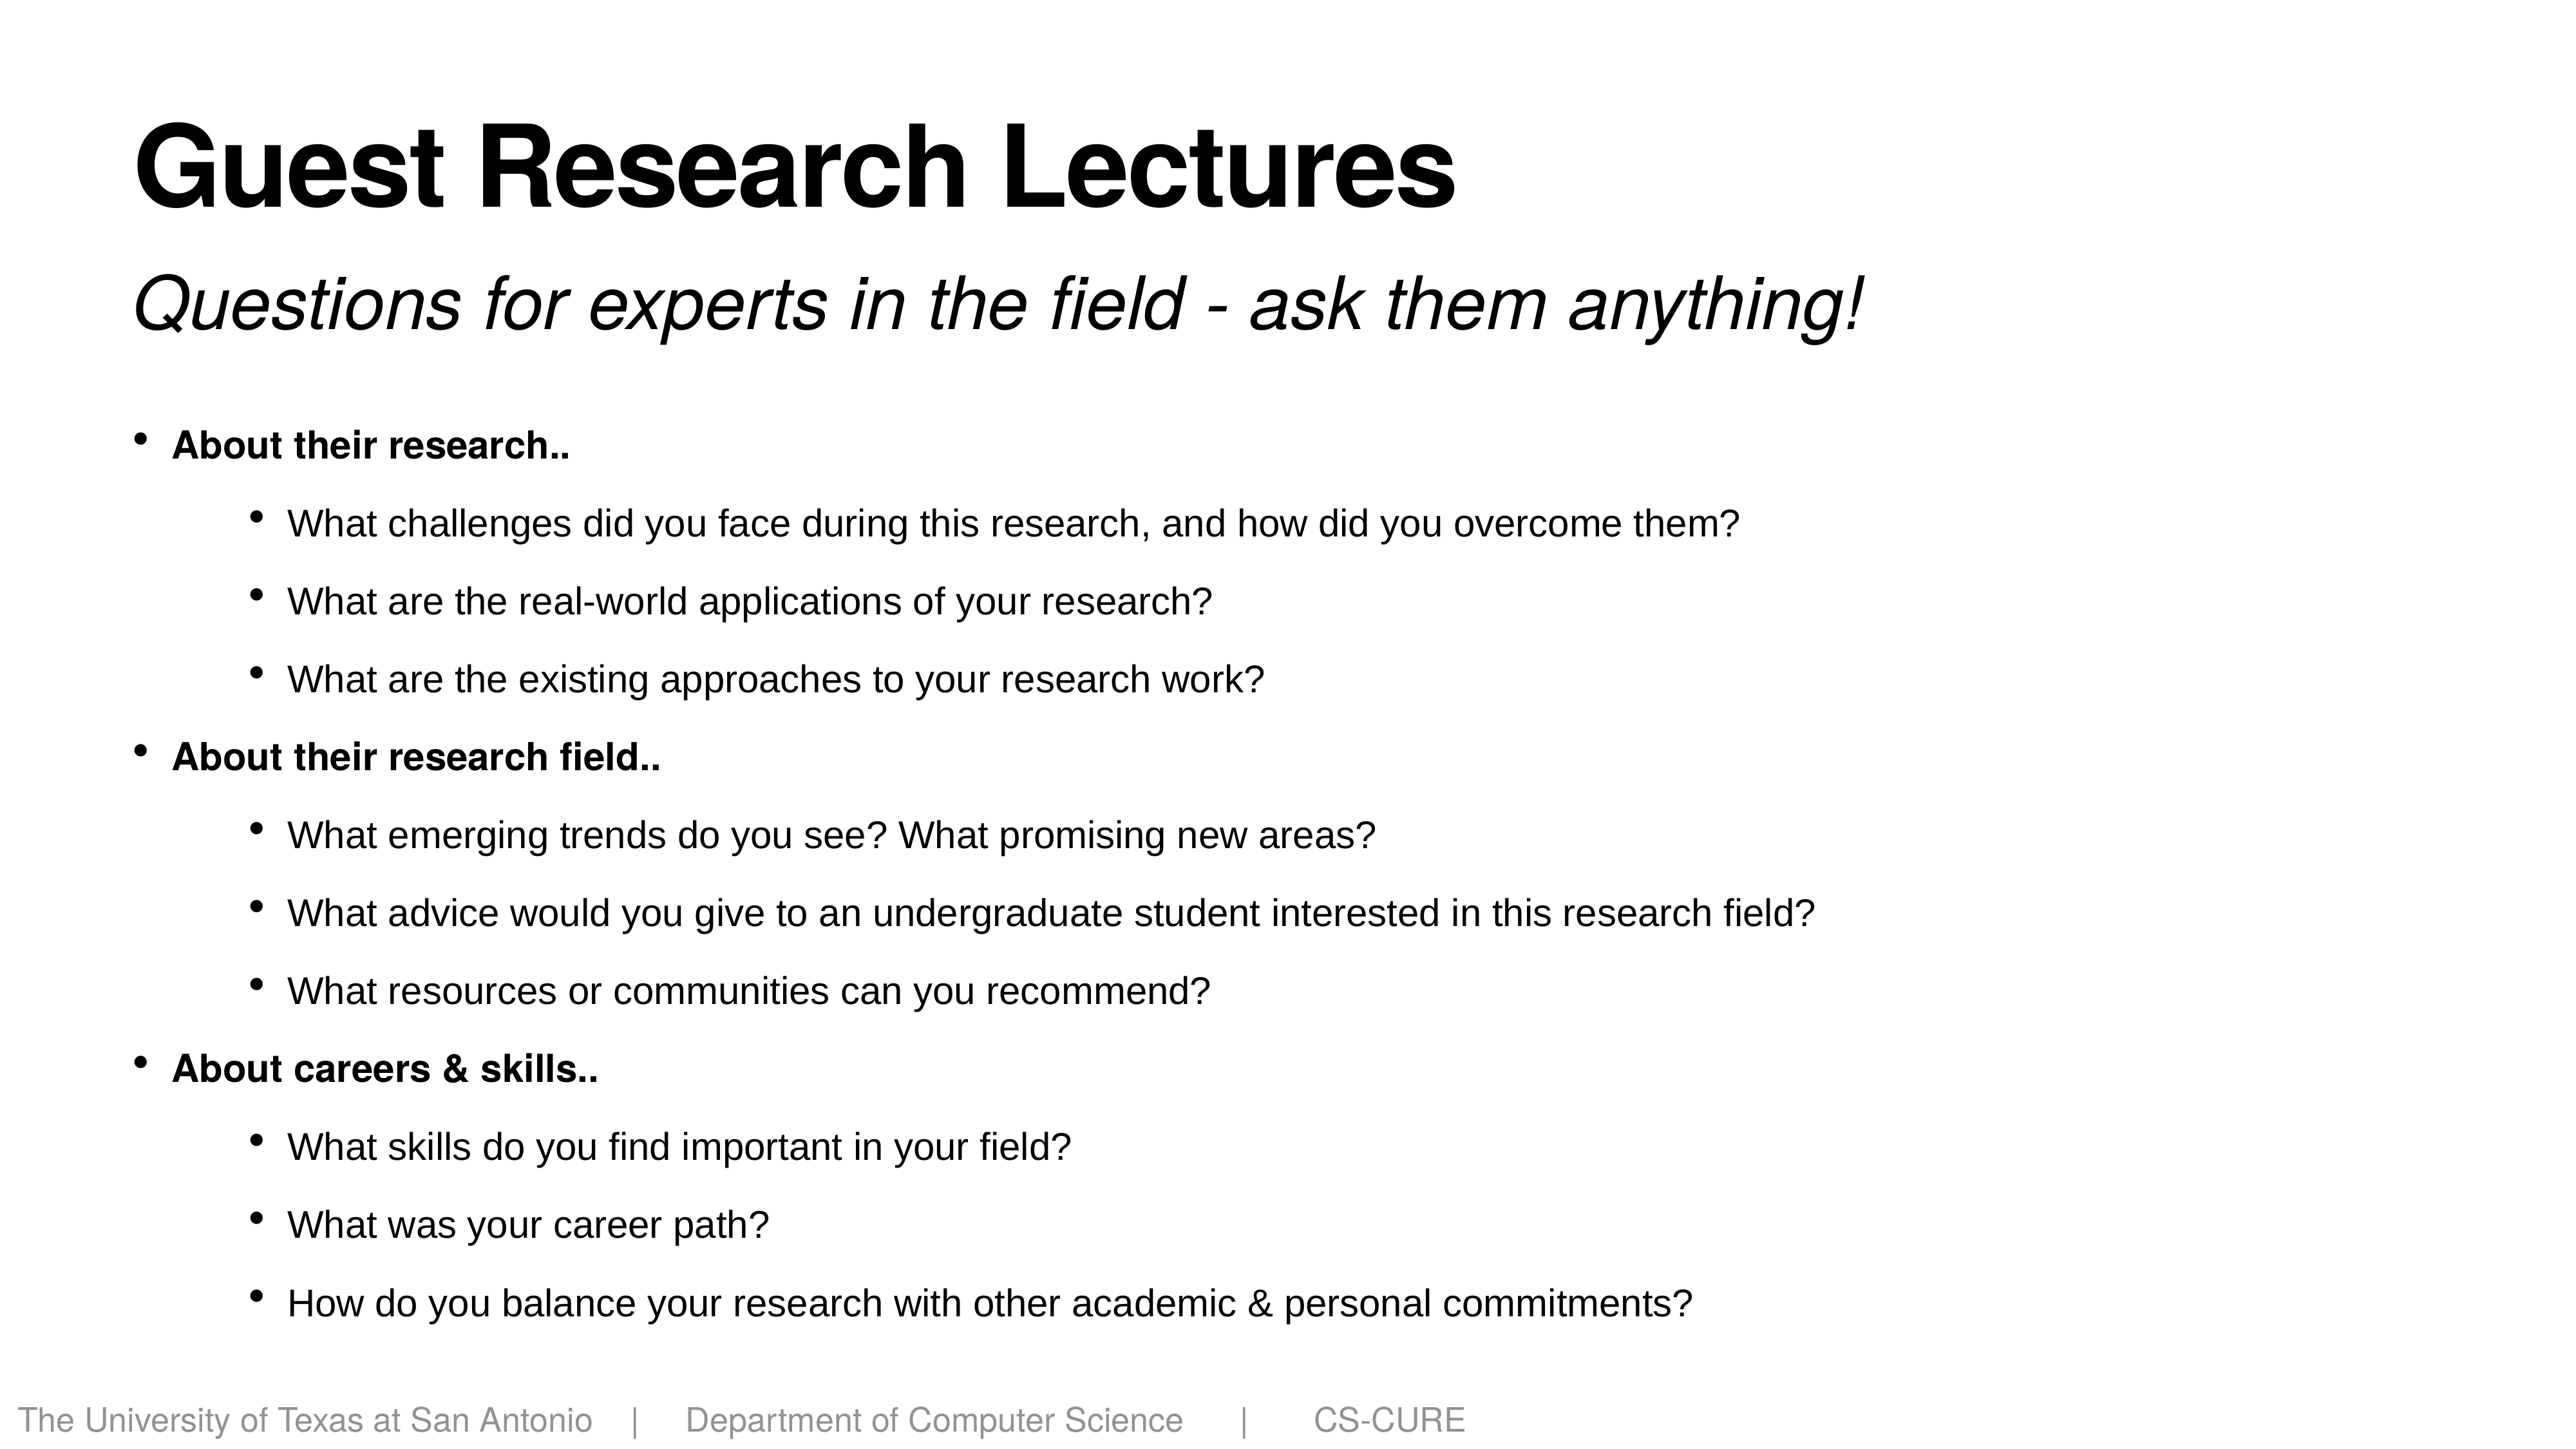

# Guest Research Lectures
Questions for experts in the field - ask them anything!
About their research..
What challenges did you face during this research, and how did you overcome them?
What are the real-world applications of your research?
What are the existing approaches to your research work?
About their research field..
What emerging trends do you see? What promising new areas?
What advice would you give to an undergraduate student interested in this research field?
What resources or communities can you recommend?
About careers & skills..
What skills do you find important in your field?
What was your career path?
How do you balance your research with other academic & personal commitments?
37